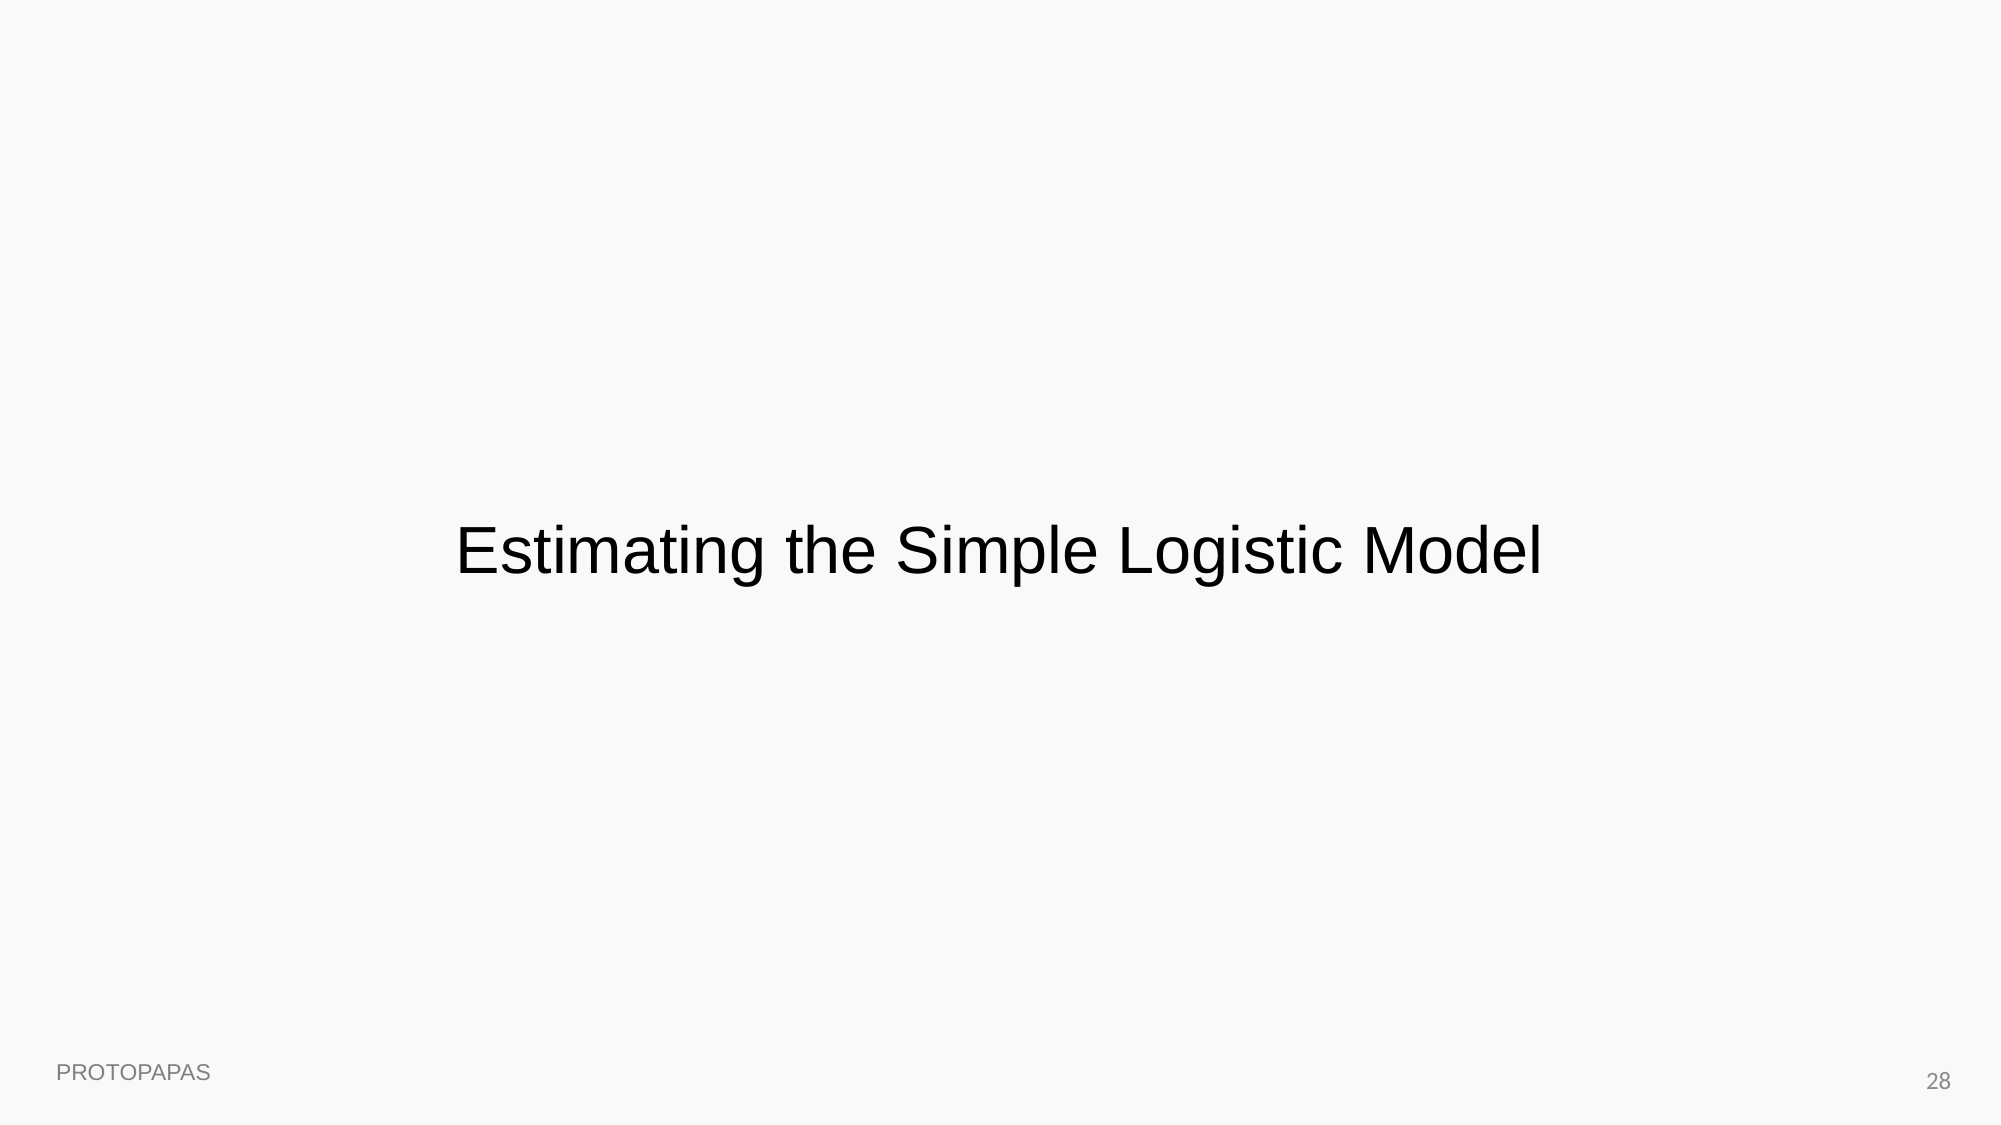

# Estimating the Simple Logistic Model
28